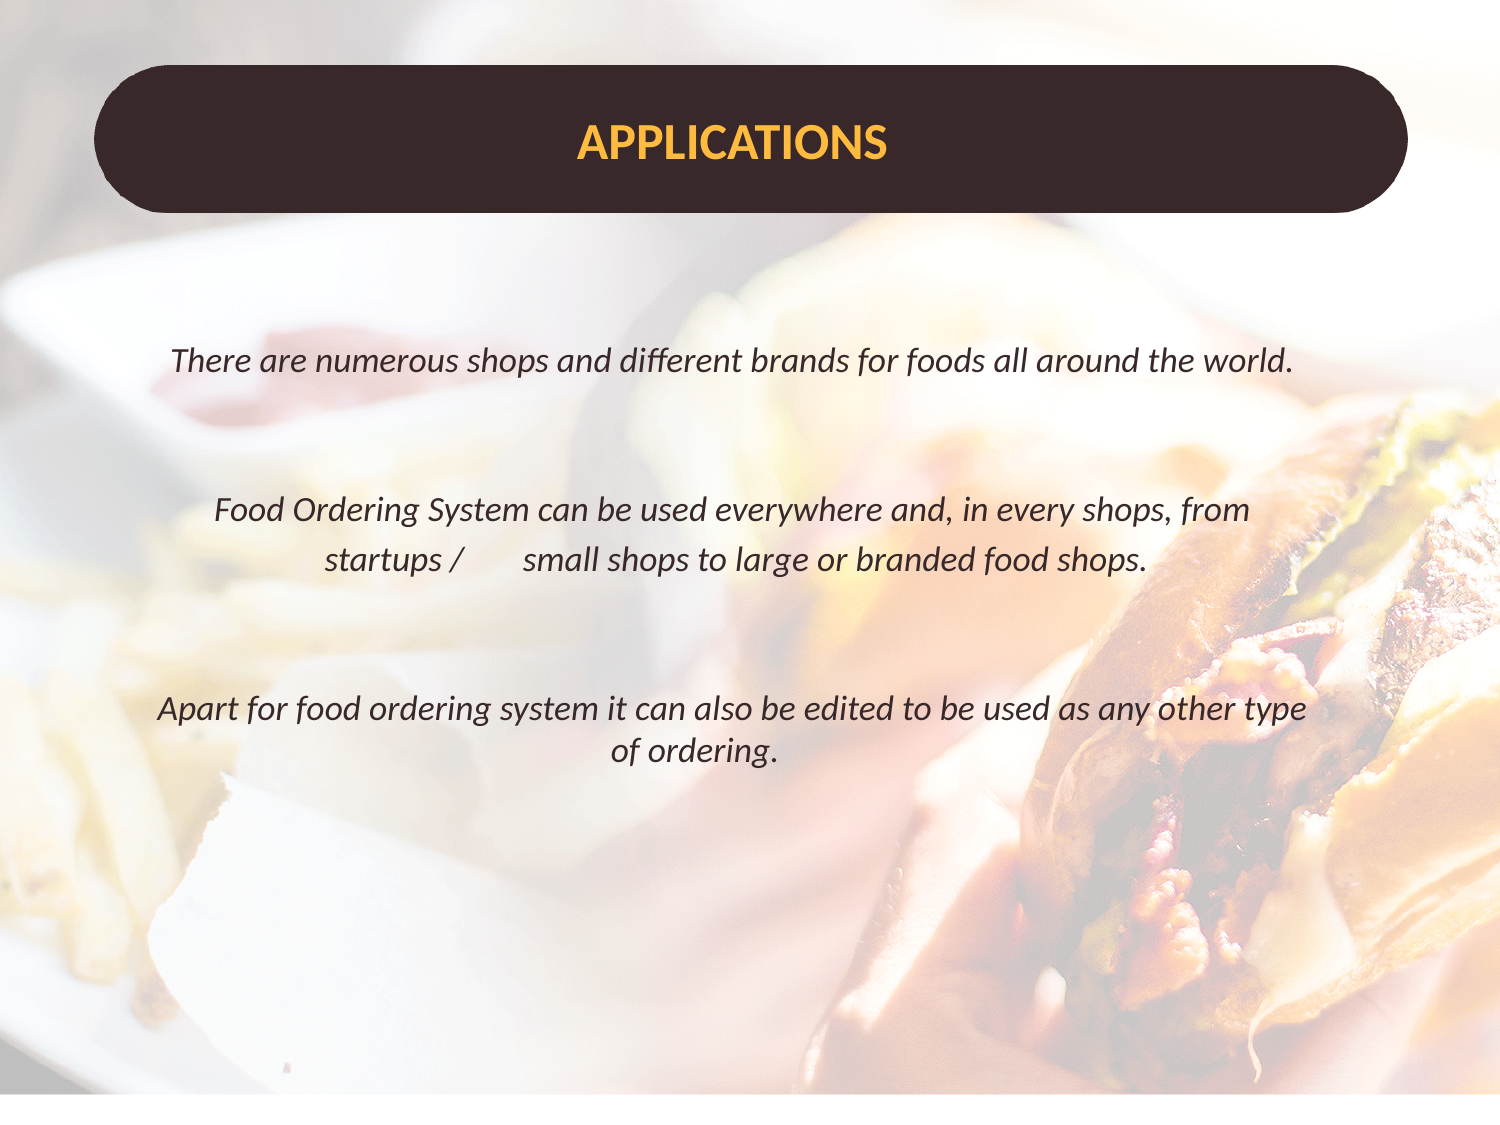

# APPLICATIONS

There are numerous shops and different brands for foods all around the world.

Food Ordering System can be used everywhere and, in every shops, from
 startups /	small shops to large or branded food shops.

Apart for food ordering system it can also be edited to be used as any other type of ordering.